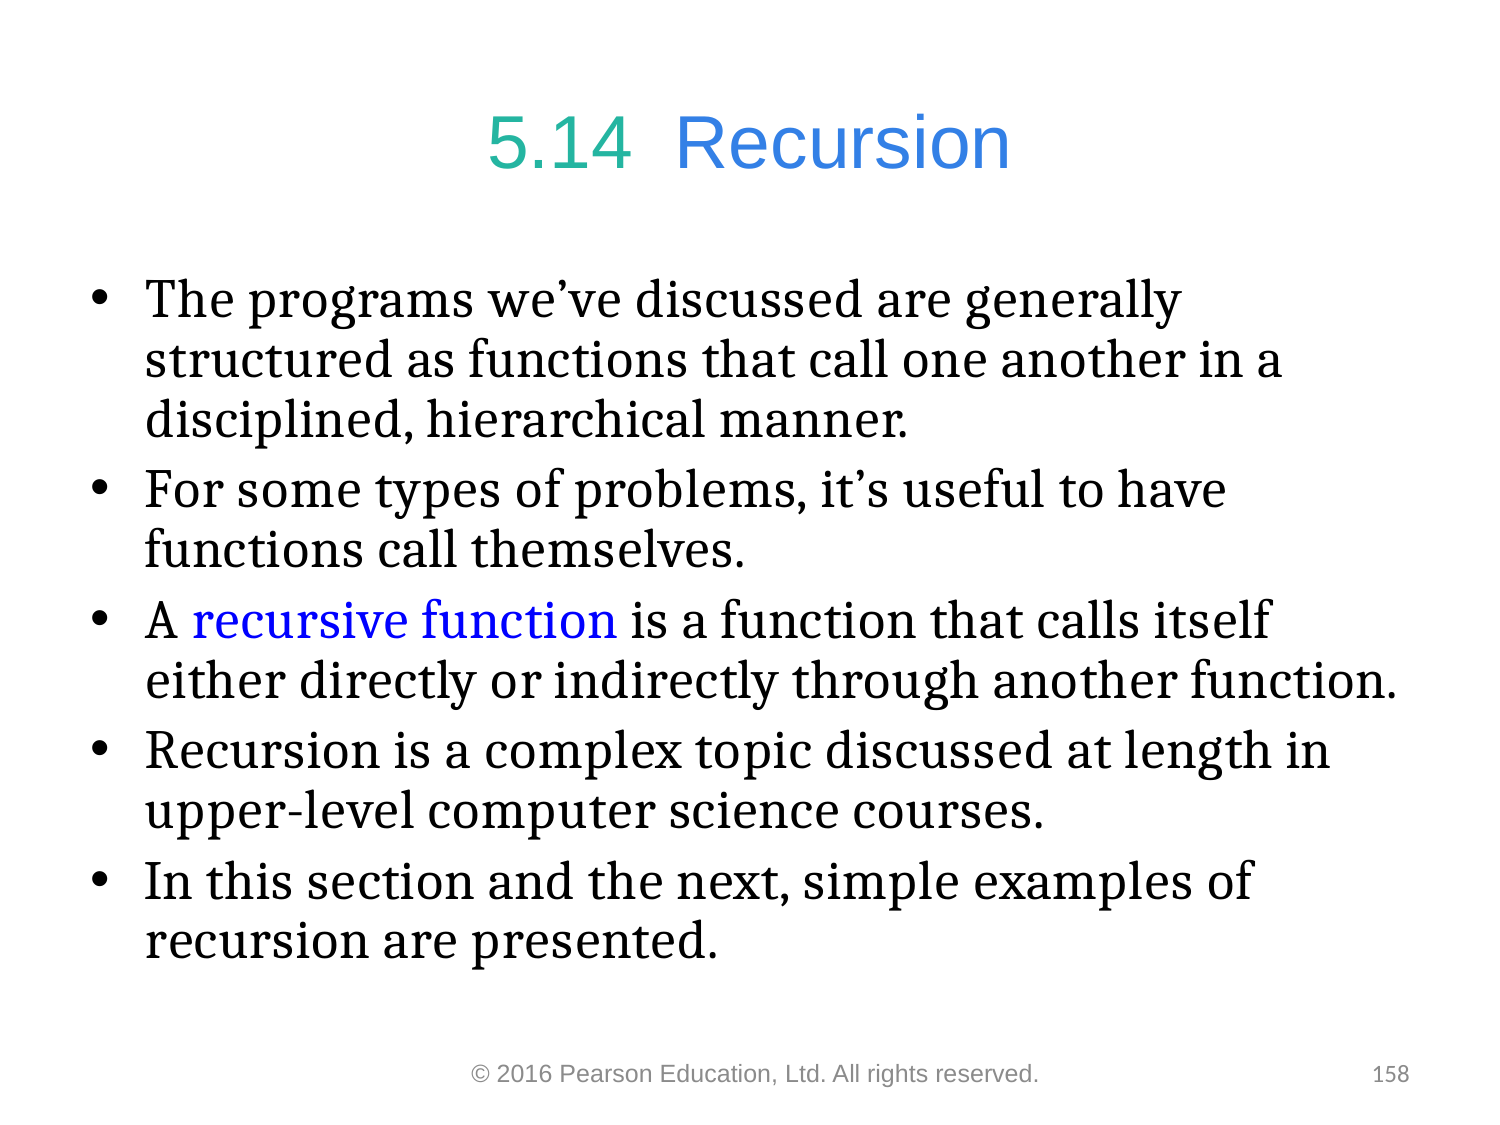

# 5.14  Recursion
The programs we’ve discussed are generally structured as functions that call one another in a disciplined, hierarchical manner.
For some types of problems, it’s useful to have functions call themselves.
A recursive function is a function that calls itself either directly or indirectly through another function.
Recursion is a complex topic discussed at length in upper-level computer science courses.
In this section and the next, simple examples of recursion are presented.
© 2016 Pearson Education, Ltd. All rights reserved.
158